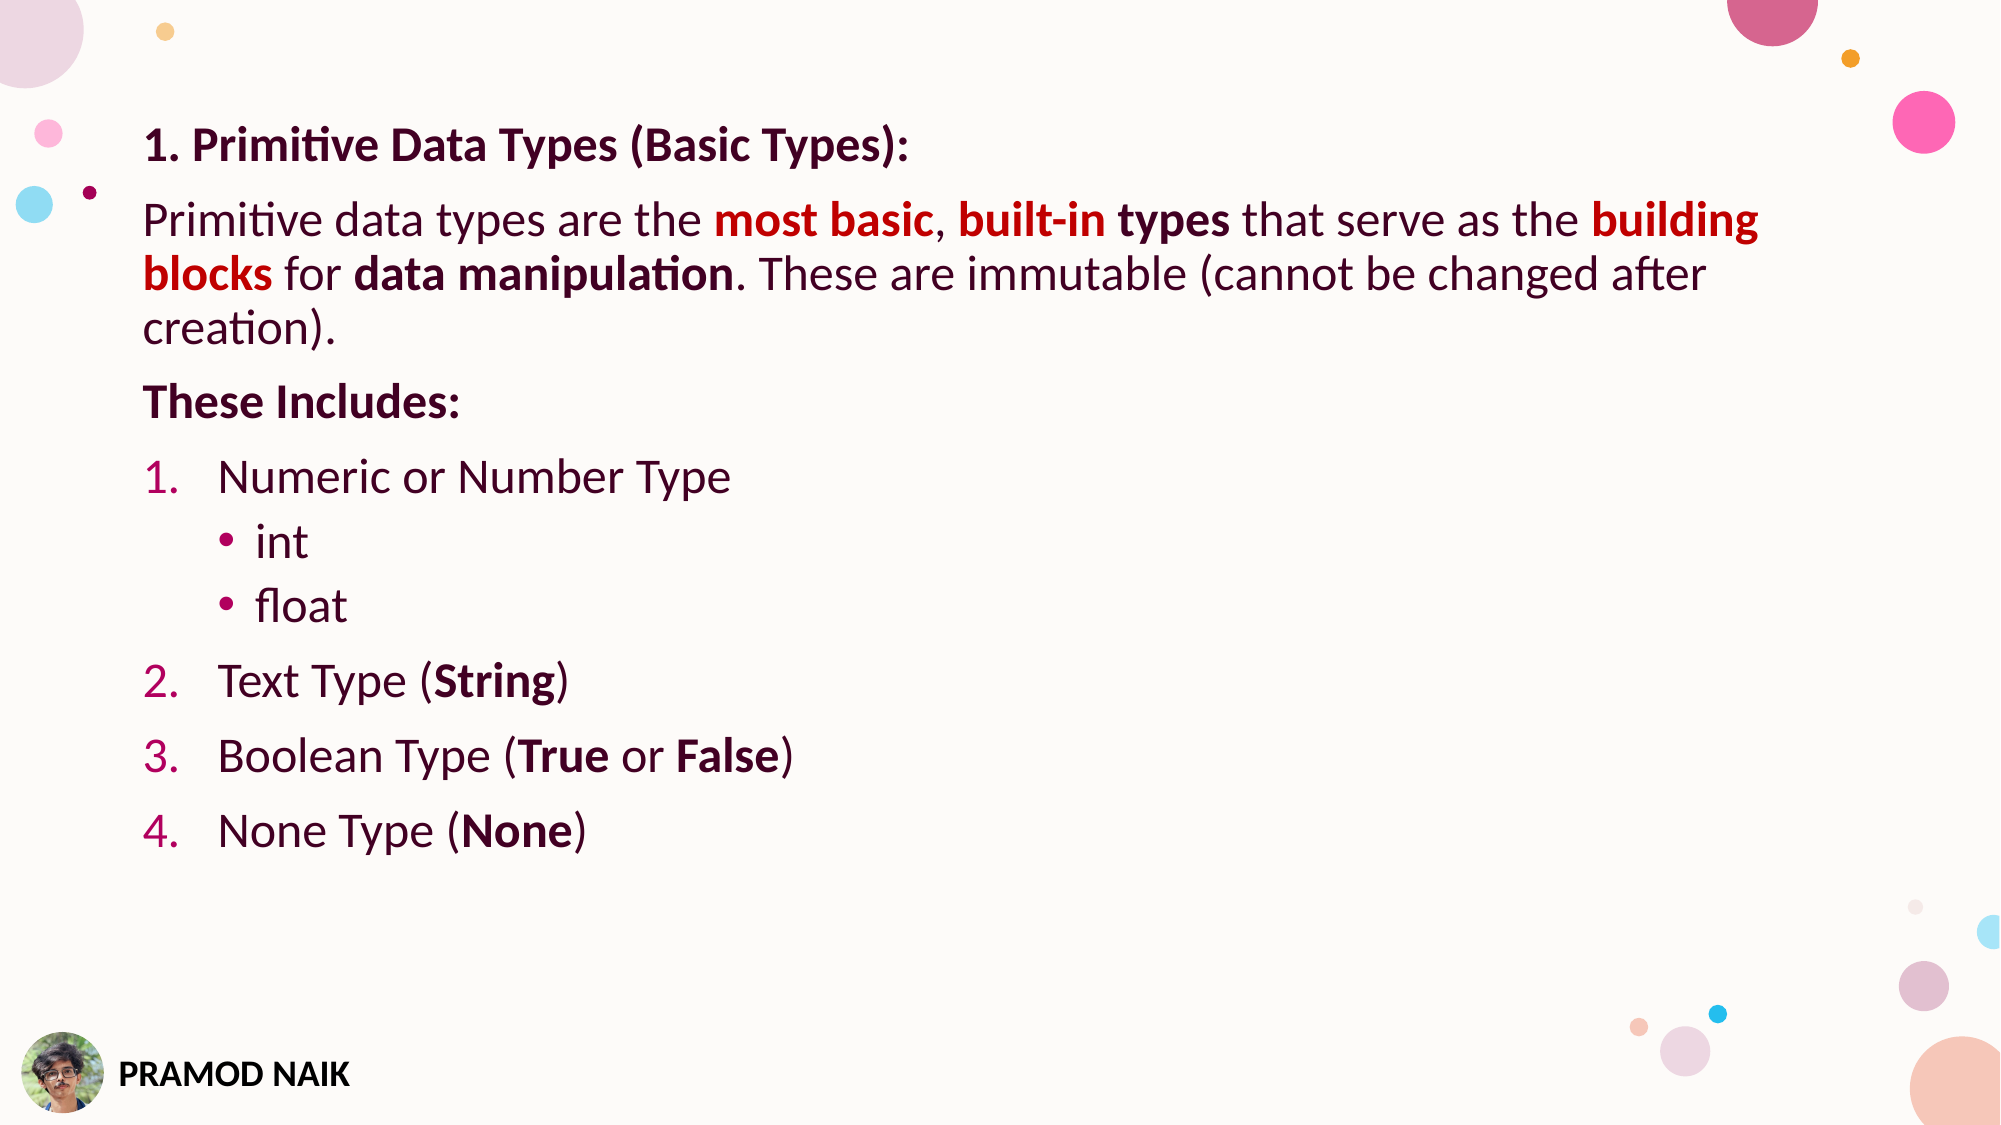

1. Primitive Data Types (Basic Types):
Primitive data types are the most basic, built-in types that serve as the building blocks for data manipulation. These are immutable (cannot be changed after creation).
These Includes:
Numeric or Number Type
int
float
Text Type (String)
Boolean Type (True or False)
None Type (None)